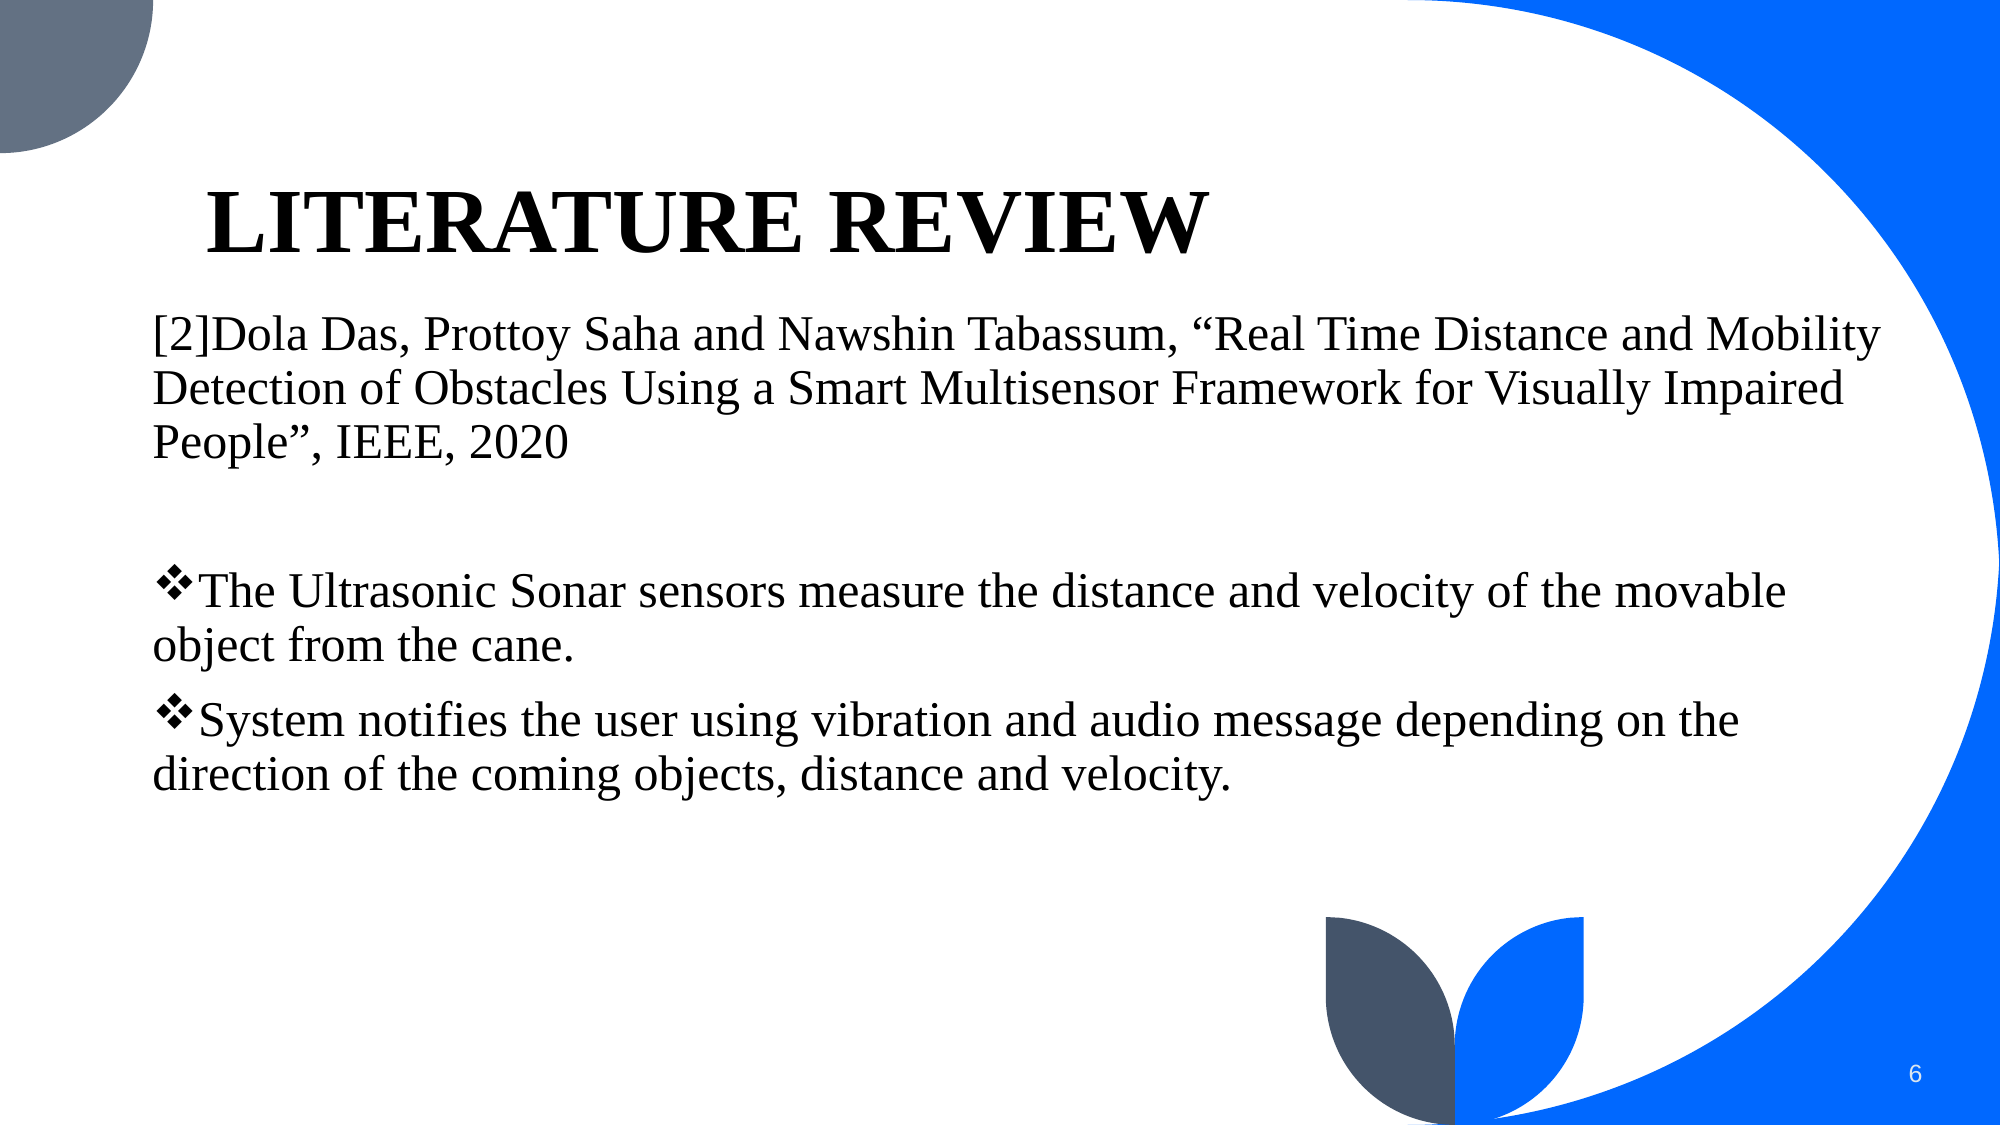

# LITERATURE REVIEW
[2]Dola Das, Prottoy Saha and Nawshin Tabassum, “Real Time Distance and Mobility Detection of Obstacles Using a Smart Multisensor Framework for Visually Impaired People”, IEEE, 2020

The Ultrasonic Sonar sensors measure the distance and velocity of the movable object from the cane.
System notifies the user using vibration and audio message depending on the direction of the coming objects, distance and velocity.

6